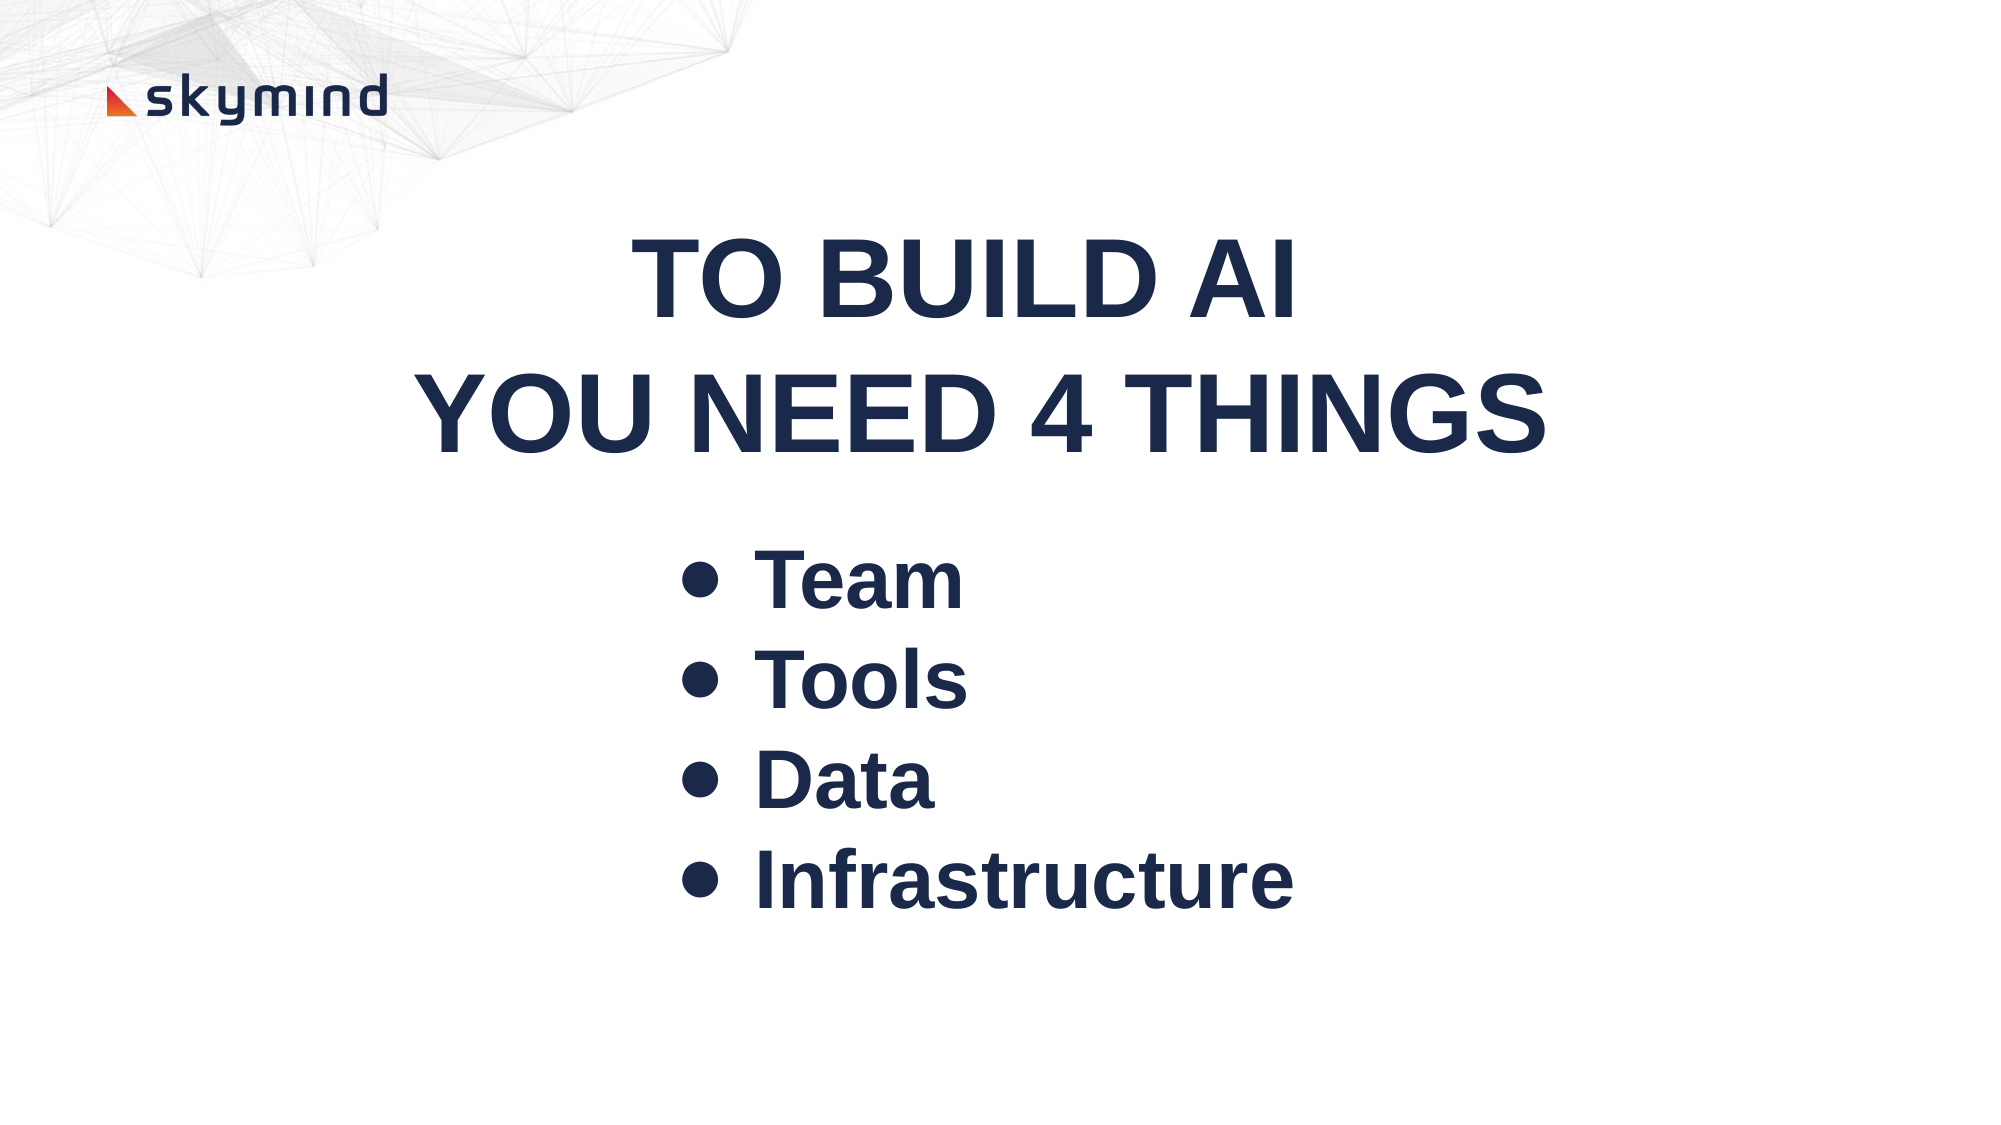

TO BUILD AI
YOU NEED 4 THINGS

Team
Tools
Data
Infrastructure